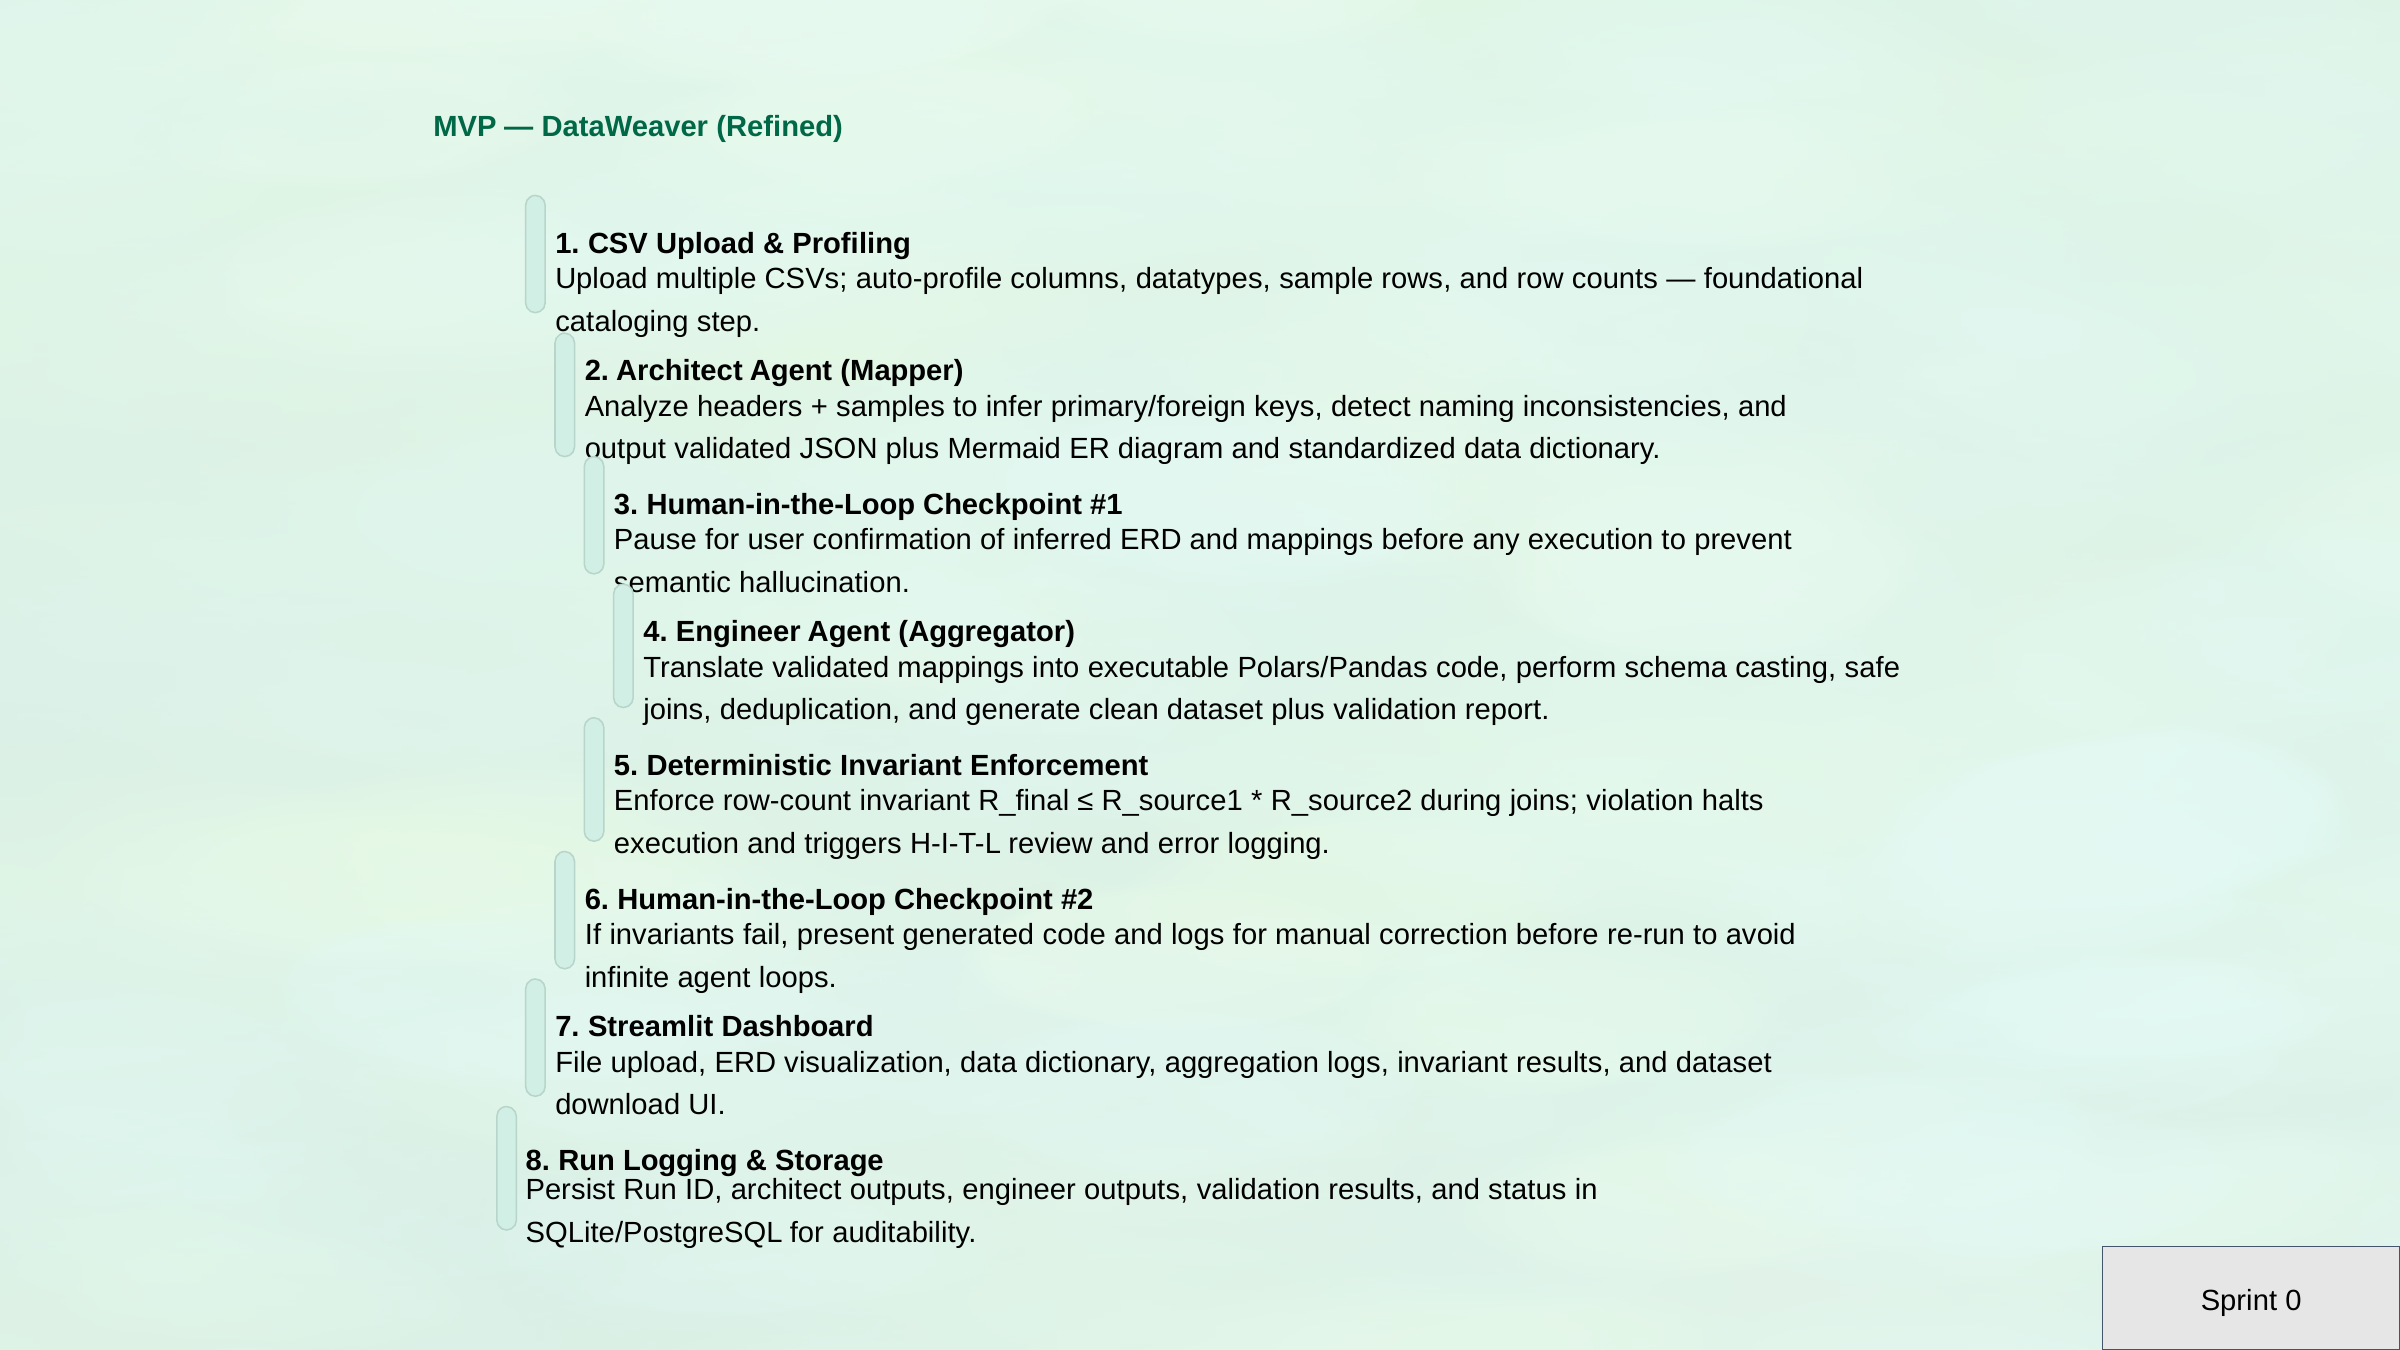

MVP — DataWeaver (Refined)

1. CSV Upload & Profiling
Upload multiple CSVs; auto-profile columns, datatypes, sample rows, and row counts — foundational cataloging step.

2. Architect Agent (Mapper)
Analyze headers + samples to infer primary/foreign keys, detect naming inconsistencies, and output validated JSON plus Mermaid ER diagram and standardized data dictionary.

3. Human-in-the-Loop Checkpoint #1
Pause for user confirmation of inferred ERD and mappings before any execution to prevent semantic hallucination.

4. Engineer Agent (Aggregator)
Translate validated mappings into executable Polars/Pandas code, perform schema casting, safe joins, deduplication, and generate clean dataset plus validation report.

5. Deterministic Invariant Enforcement
Enforce row-count invariant R_final ≤ R_source1 * R_source2 during joins; violation halts execution and triggers H-I-T-L review and error logging.

6. Human-in-the-Loop Checkpoint #2
If invariants fail, present generated code and logs for manual correction before re-run to avoid infinite agent loops.

7. Streamlit Dashboard
File upload, ERD visualization, data dictionary, aggregation logs, invariant results, and dataset download UI.

8. Run Logging & Storage
Persist Run ID, architect outputs, engineer outputs, validation results, and status in SQLite/PostgreSQL for auditability.
Sprint 0